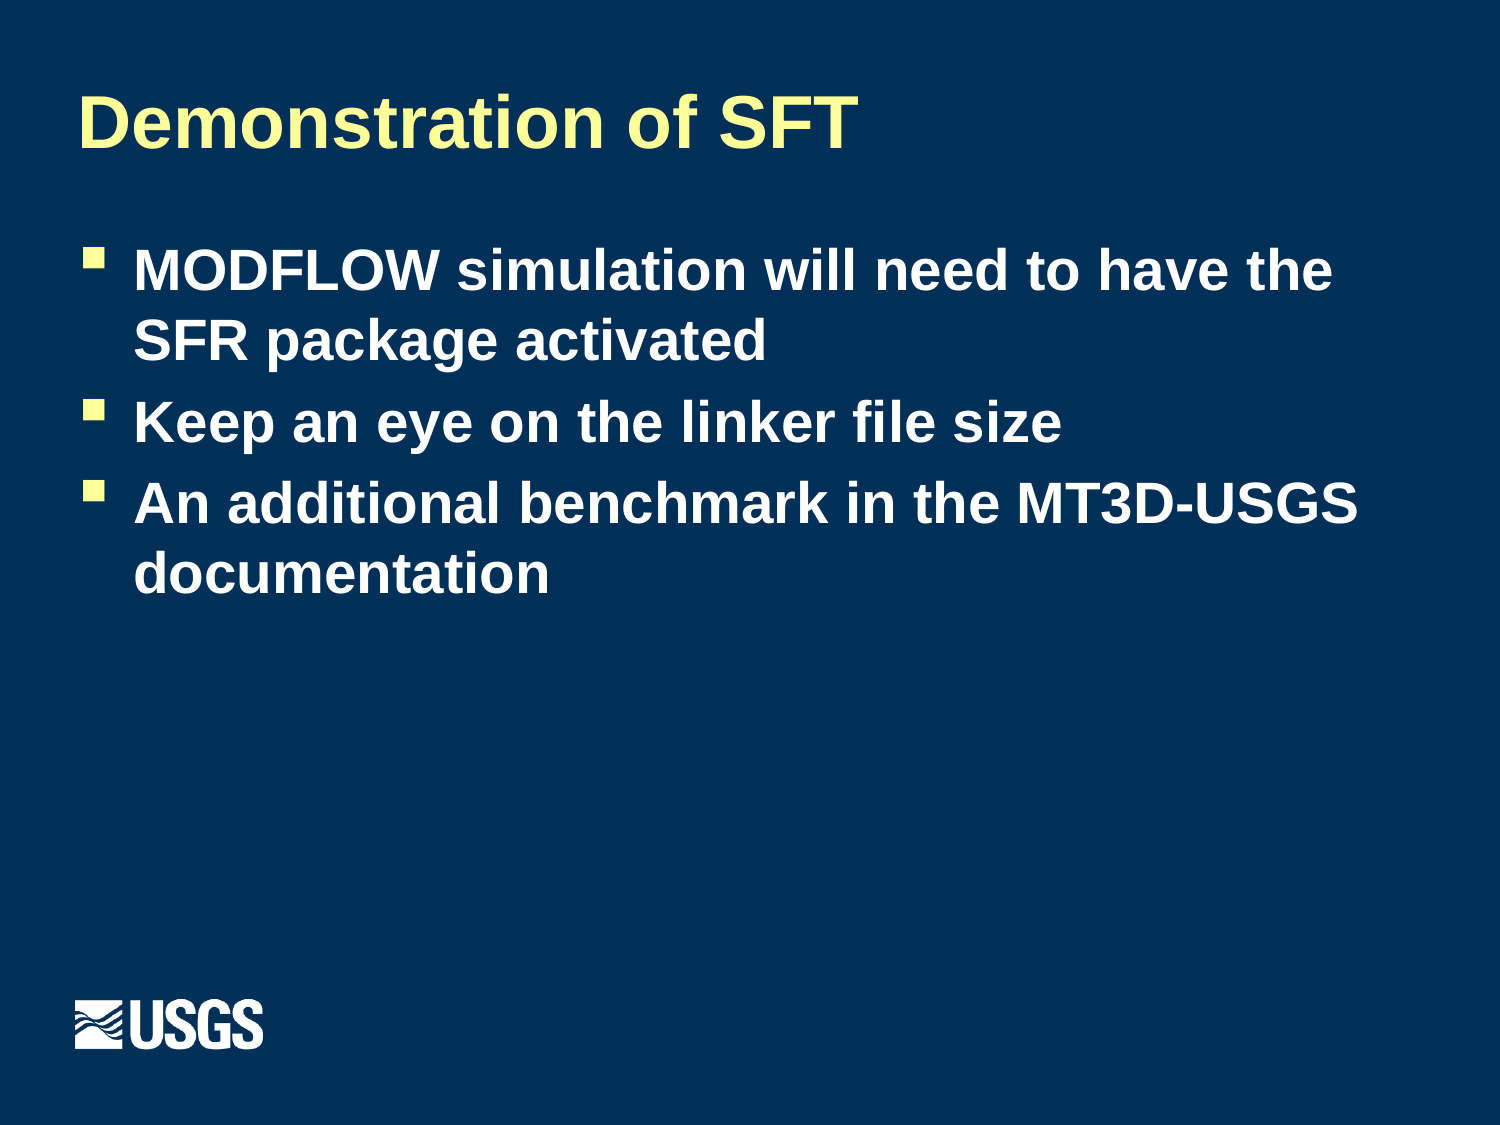

# Demonstration of SFT
MODFLOW simulation will need to have the SFR package activated
Keep an eye on the linker file size
An additional benchmark in the MT3D-USGS documentation